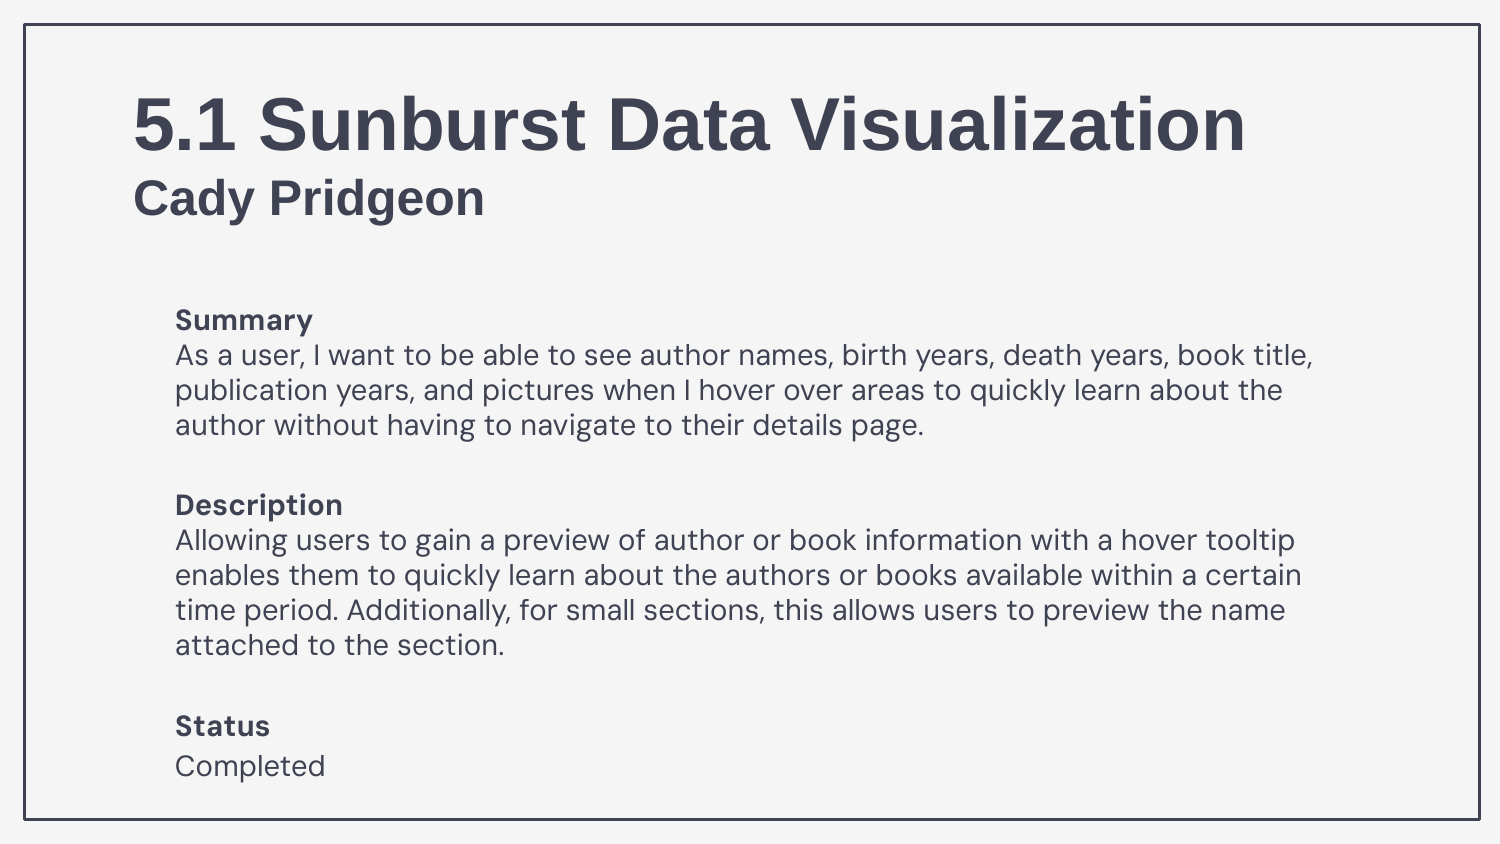

# 5.1 Sunburst Data Visualization
Cady Pridgeon
Summary
As a user, I want to be able to see author names, birth years, death years, book title, publication years, and pictures when I hover over areas to quickly learn about the author without having to navigate to their details page.

Description
Allowing users to gain a preview of author or book information with a hover tooltip enables them to quickly learn about the authors or books available within a certain time period. Additionally, for small sections, this allows users to preview the name attached to the section.

Status
Completed